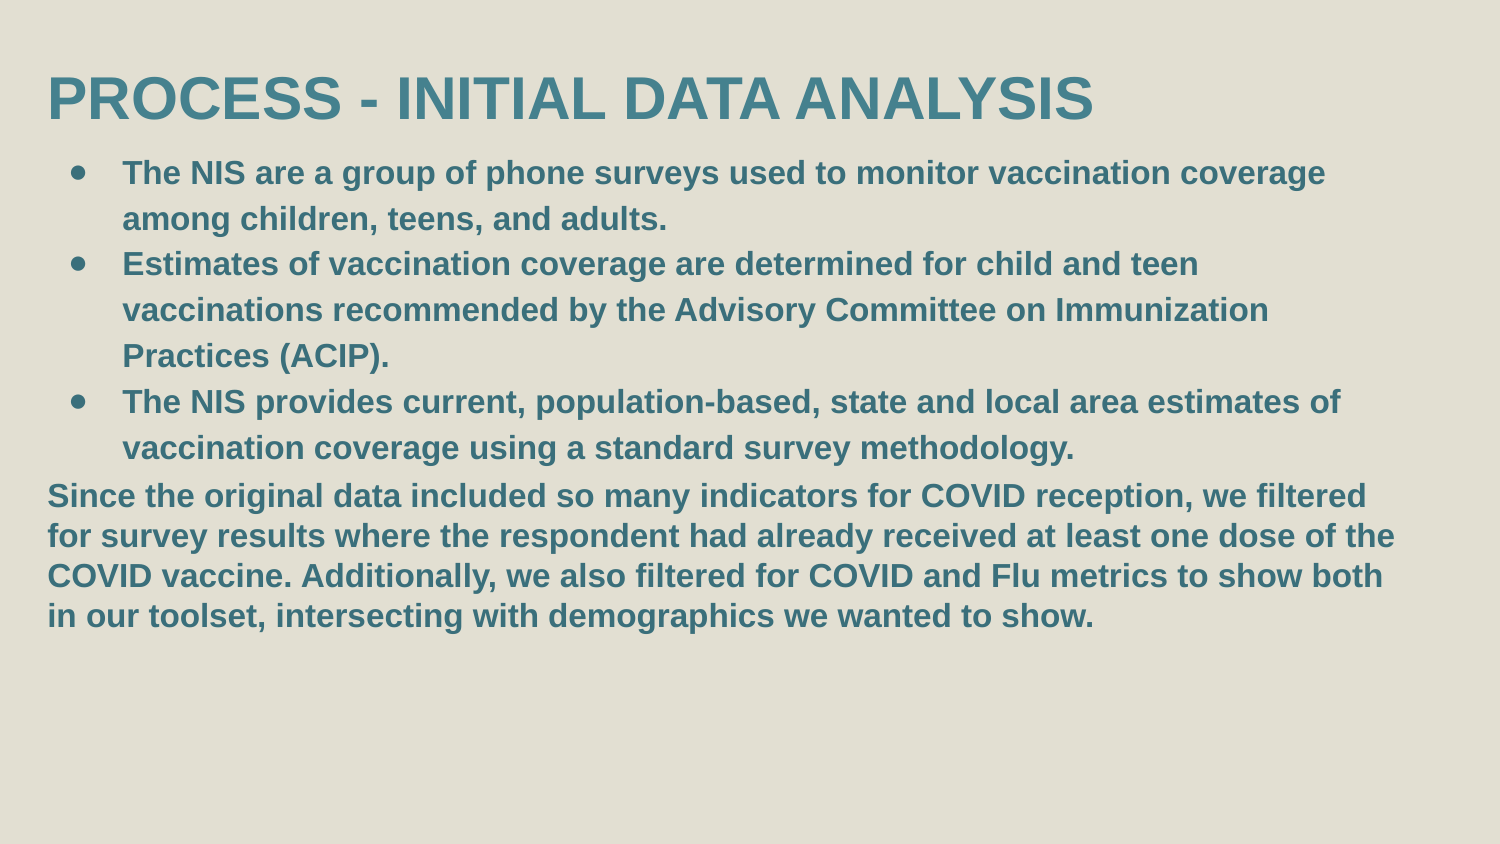

PROCESS - INITIAL DATA ANALYSIS

The NIS are a group of phone surveys used to monitor vaccination coverage among children, teens, and adults.
Estimates of vaccination coverage are determined for child and teen vaccinations recommended by the Advisory Committee on Immunization Practices (ACIP).
The NIS provides current, population-based, state and local area estimates of vaccination coverage using a standard survey methodology.
Since the original data included so many indicators for COVID reception, we filtered for survey results where the respondent had already received at least one dose of the COVID vaccine. Additionally, we also filtered for COVID and Flu metrics to show both in our toolset, intersecting with demographics we wanted to show.